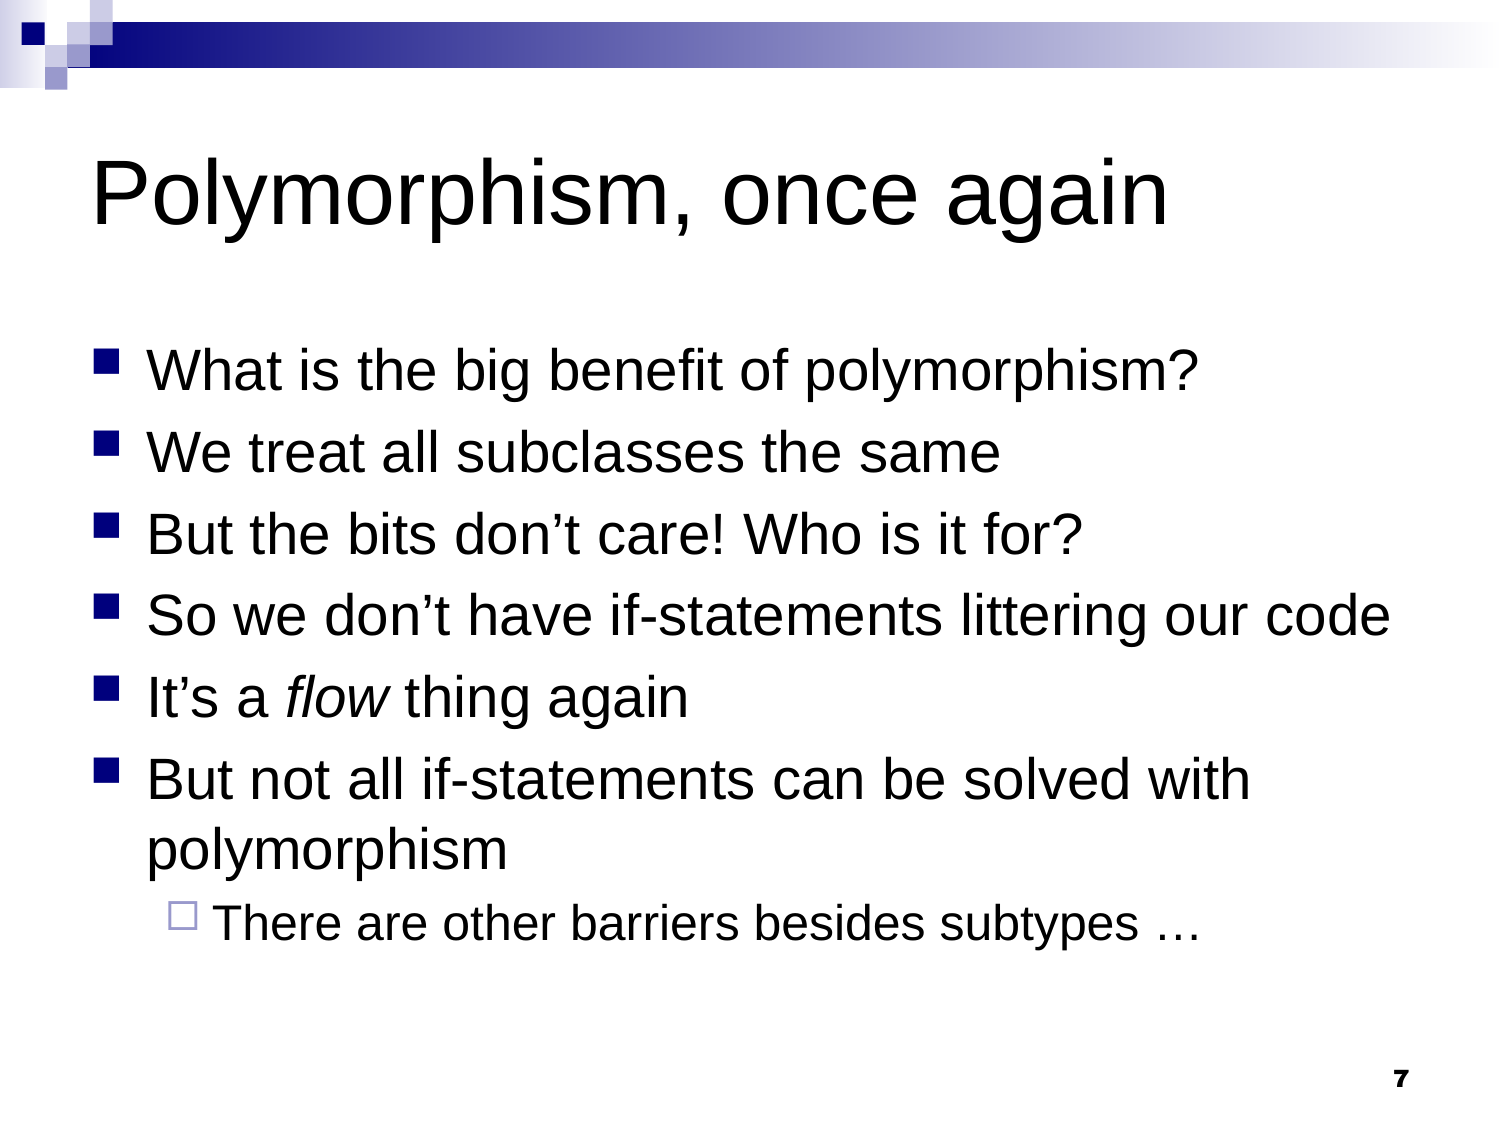

# Polymorphism, once again
What is the big benefit of polymorphism?
We treat all subclasses the same
But the bits don’t care! Who is it for?
So we don’t have if-statements littering our code
It’s a flow thing again
But not all if-statements can be solved with polymorphism
There are other barriers besides subtypes …
7